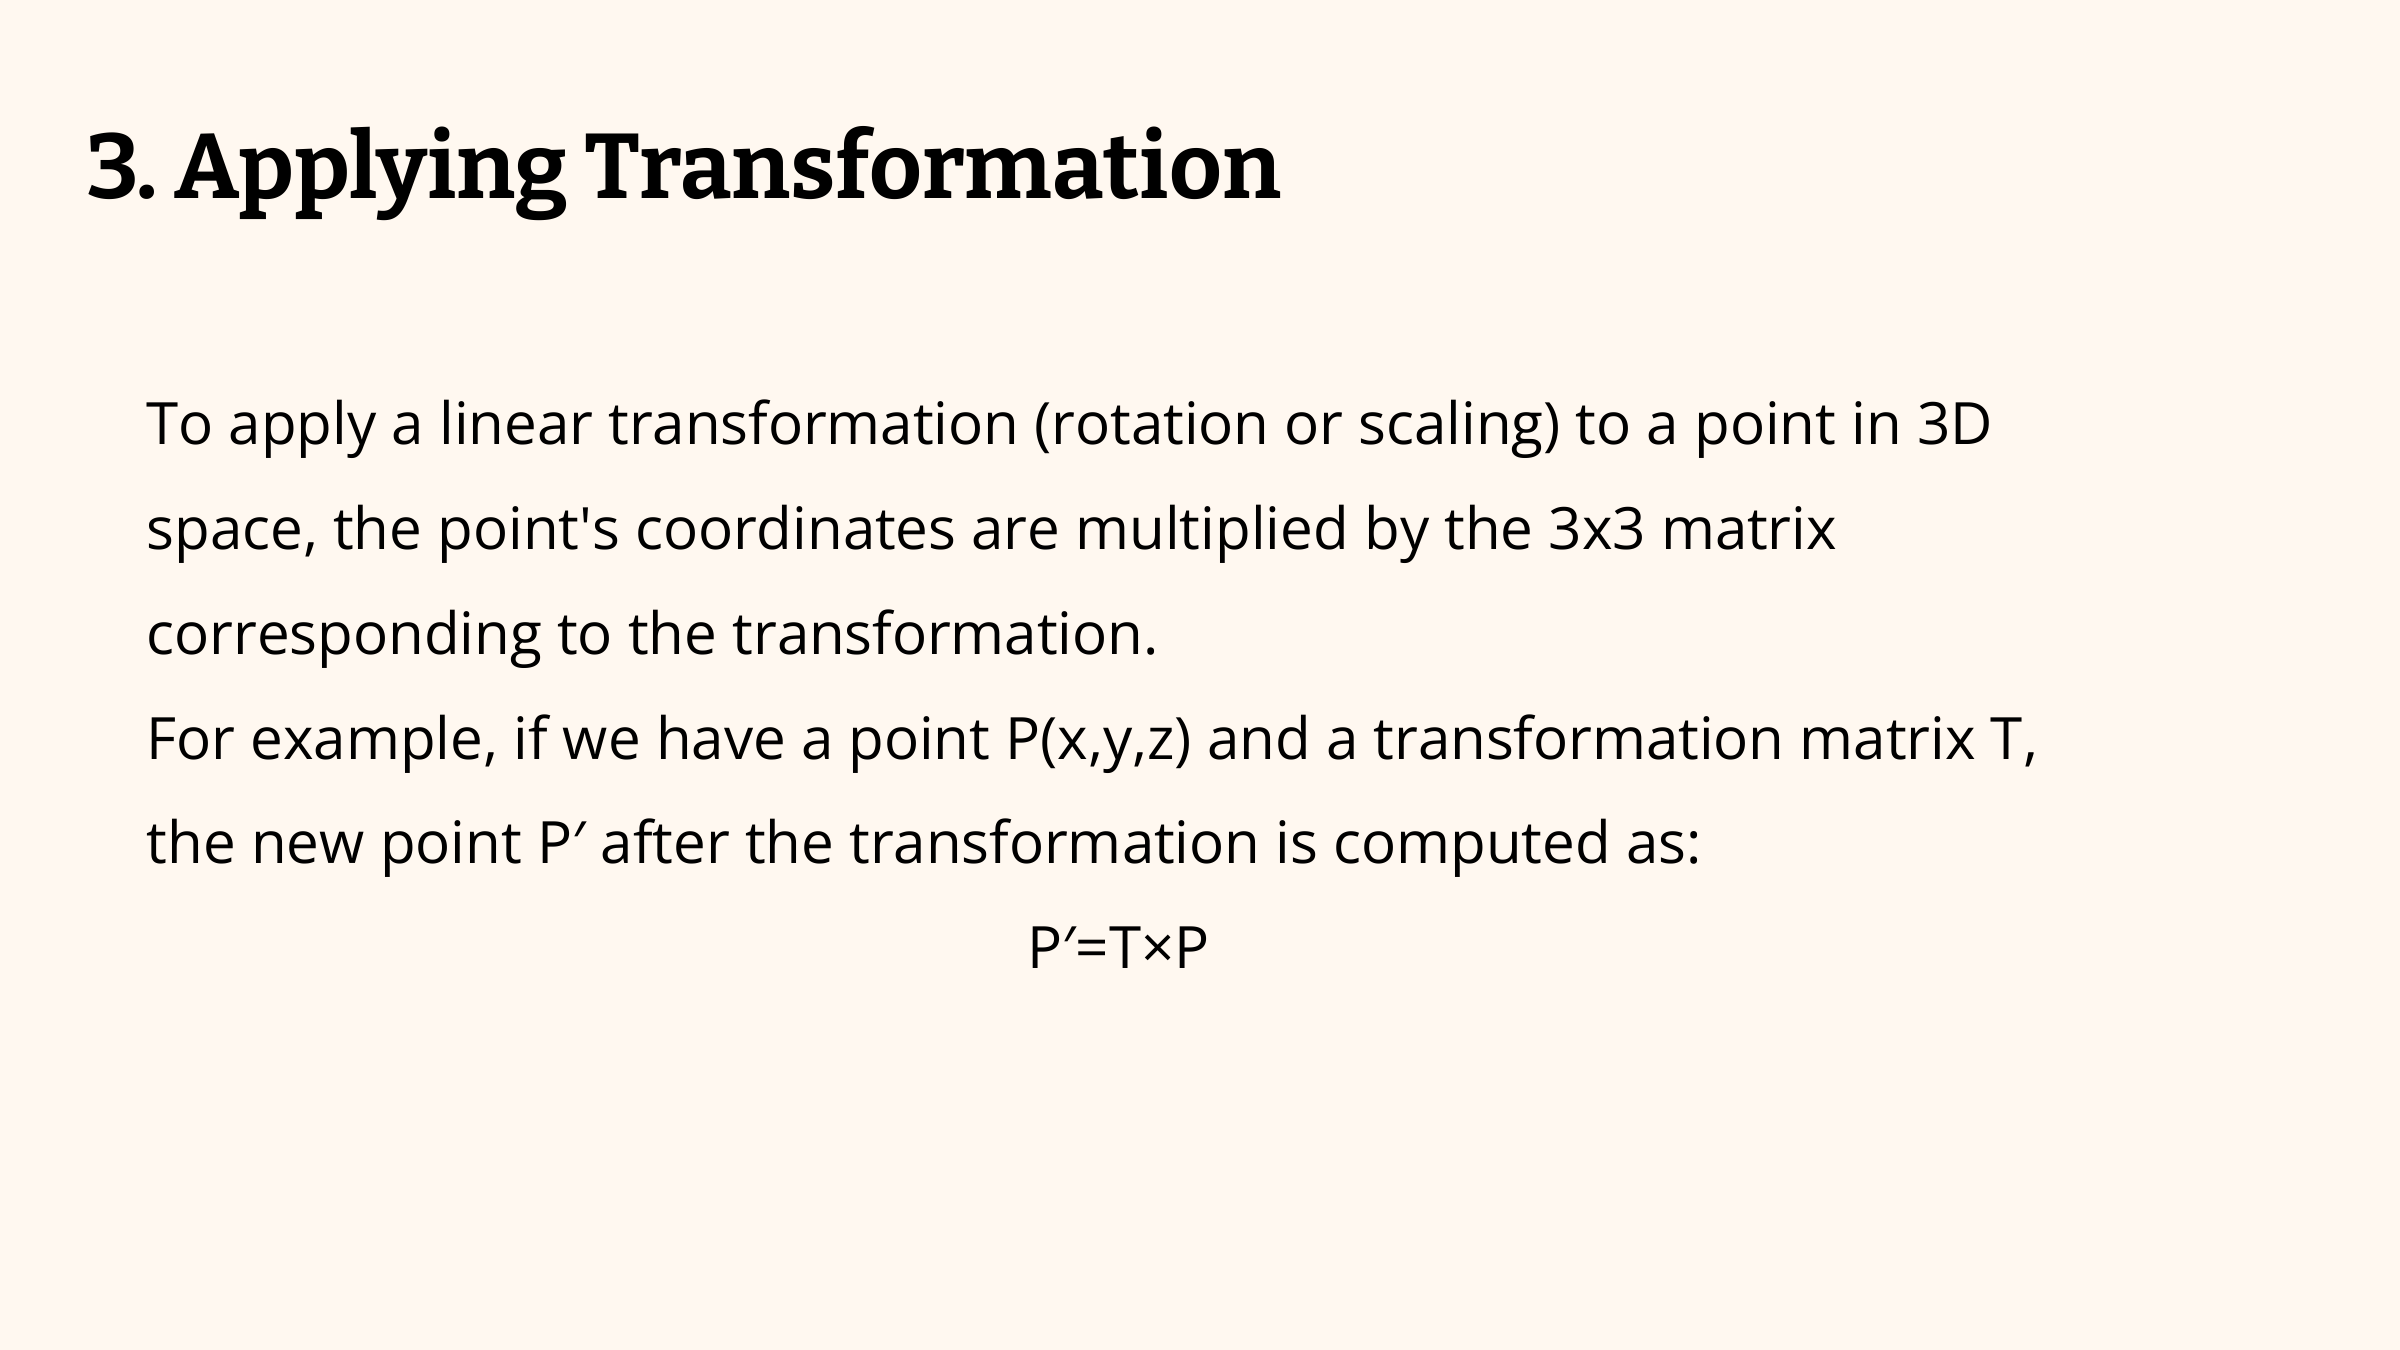

3. Applying Transformation
To apply a linear transformation (rotation or scaling) to a point in 3D space, the point's coordinates are multiplied by the 3x3 matrix corresponding to the transformation.
For example, if we have a point P(x,y,z) and a transformation matrix T, the new point P′ after the transformation is computed as:
P′=T×P